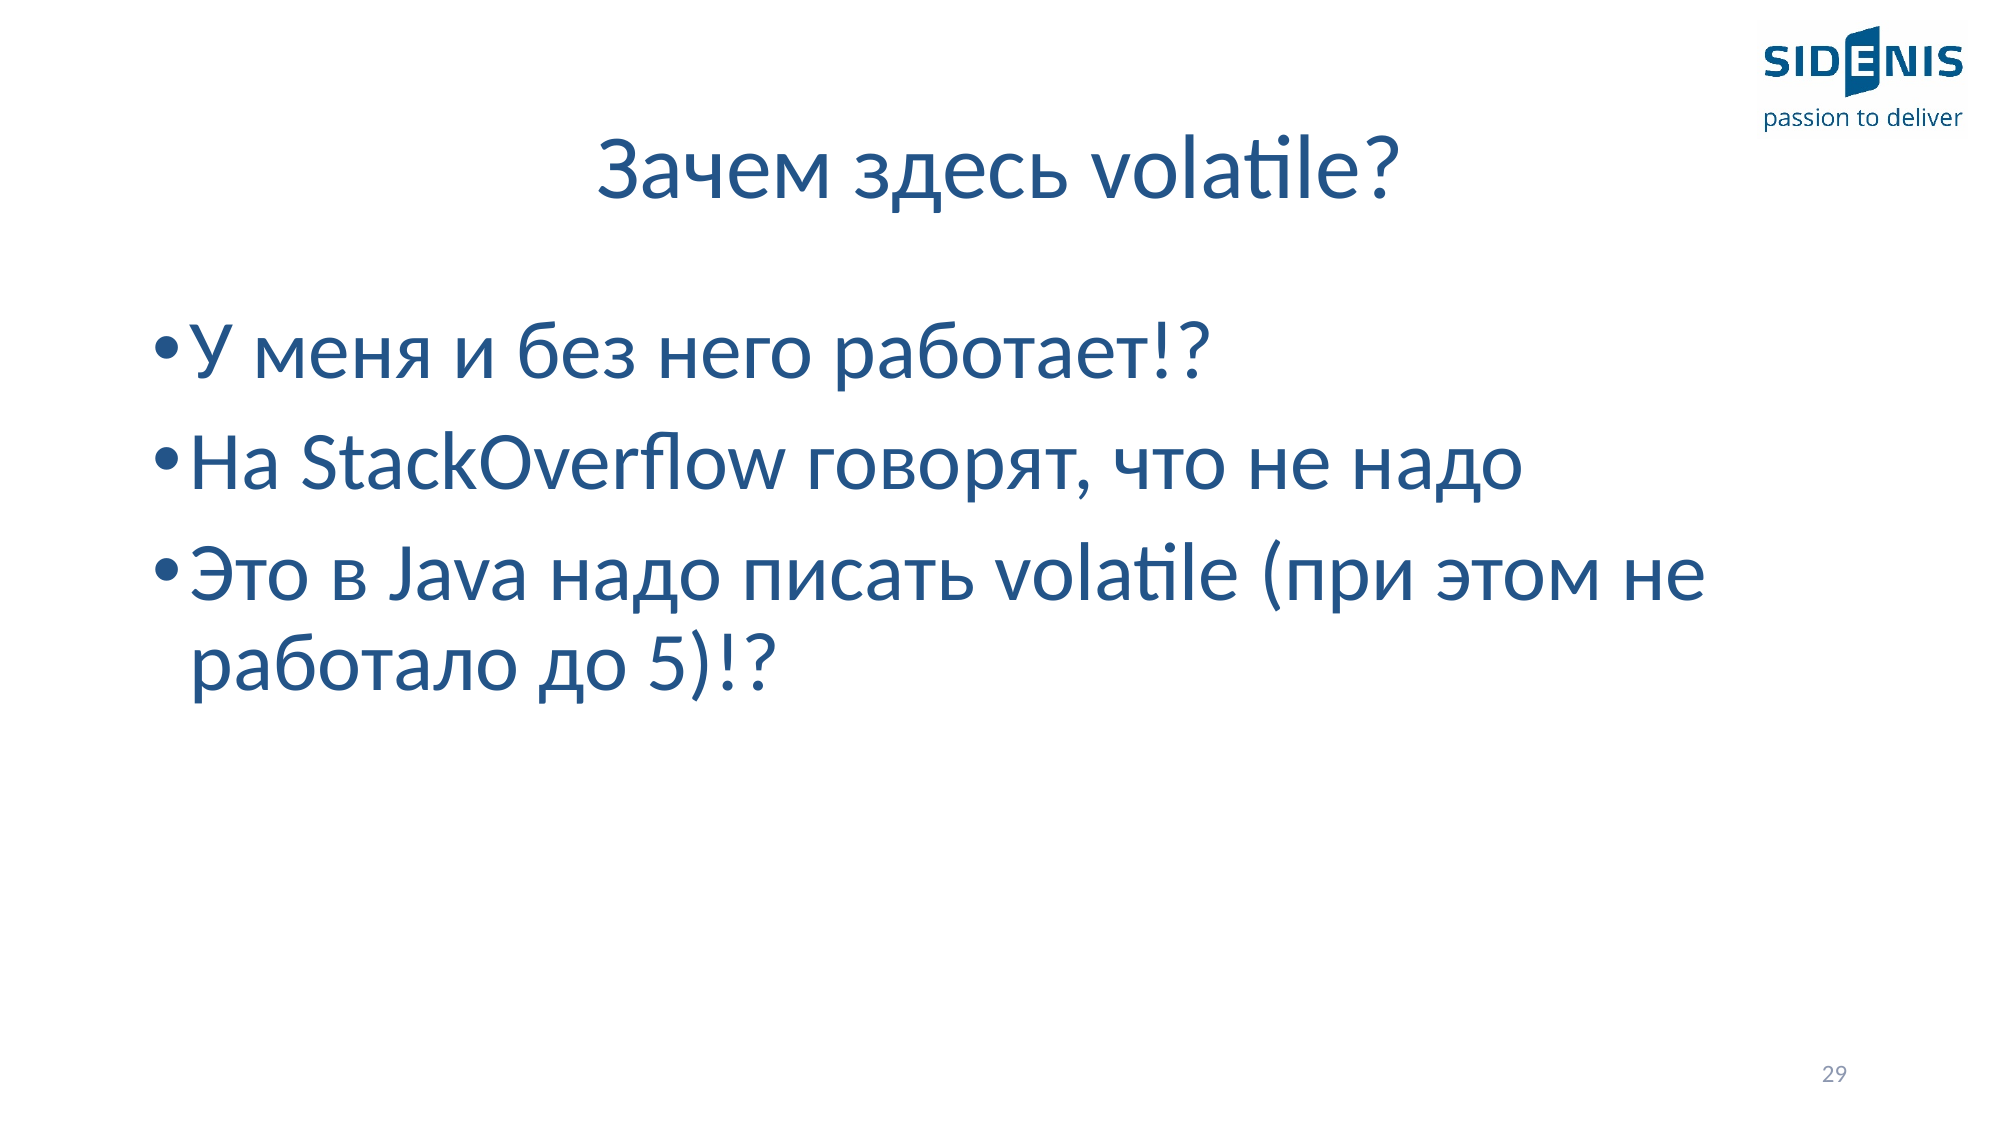

# Зачем здесь volatile?
У меня и без него работает!?
На StackOverflow говорят, что не надо
Это в Java надо писать volatile (при этом не работало до 5)!?
29